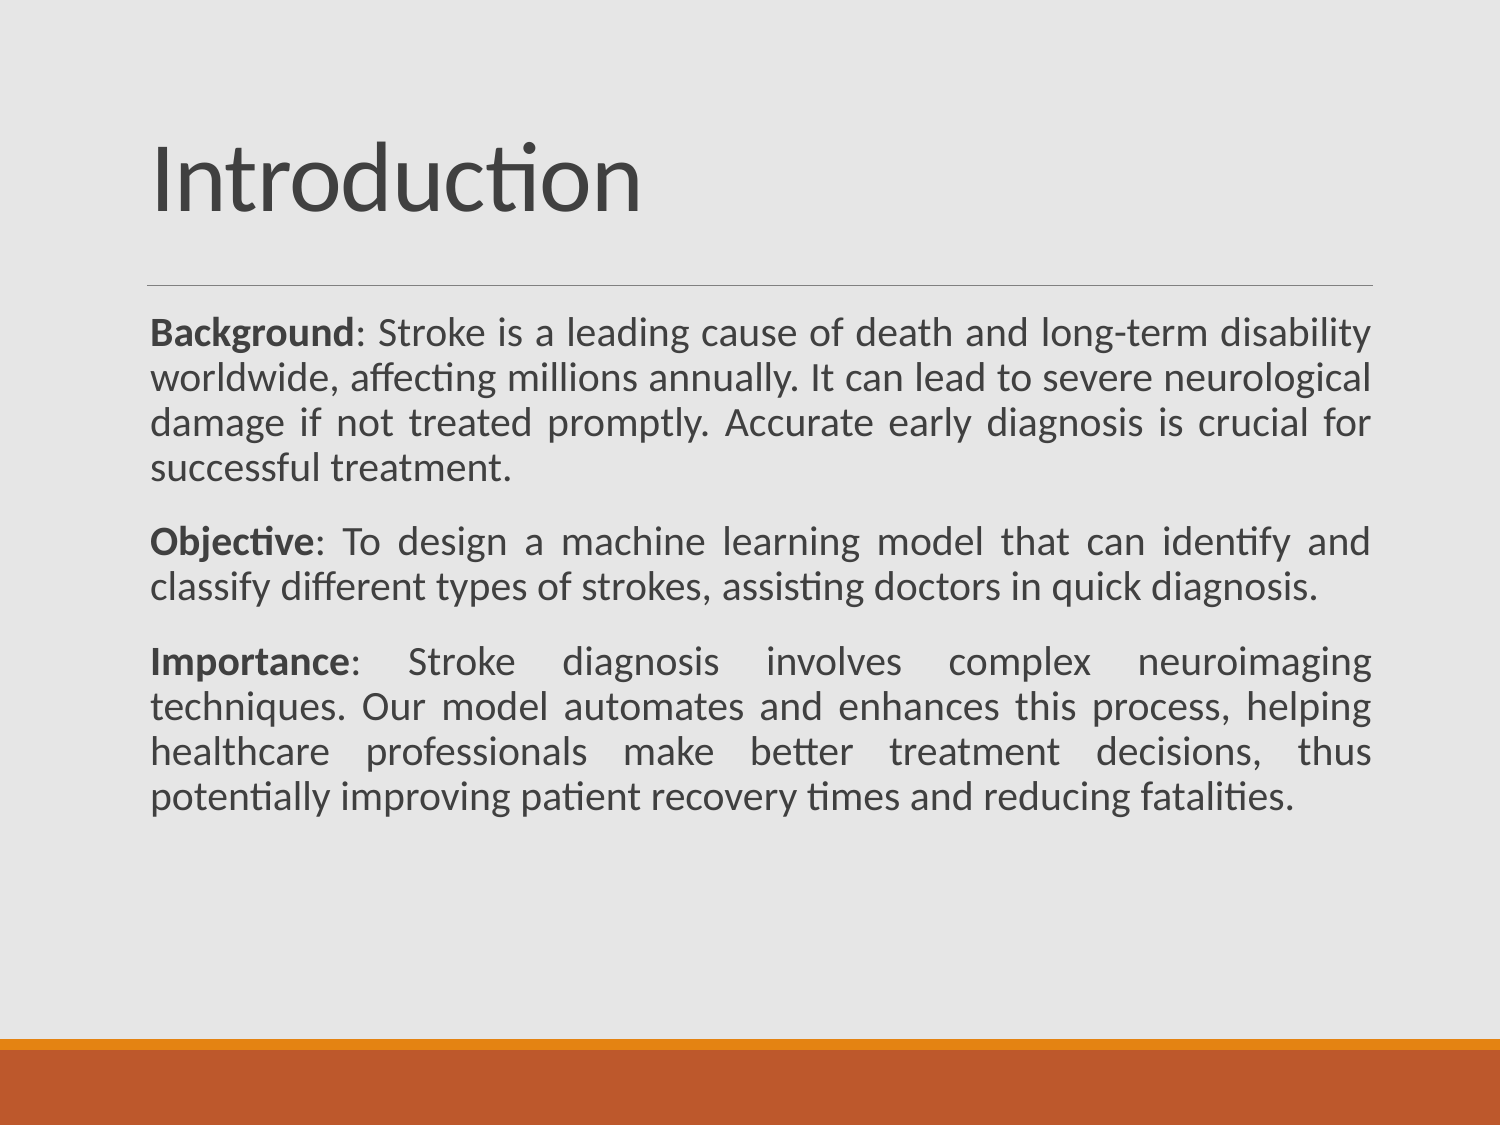

# Introduction
Background: Stroke is a leading cause of death and long-term disability worldwide, affecting millions annually. It can lead to severe neurological damage if not treated promptly. Accurate early diagnosis is crucial for successful treatment.
Objective: To design a machine learning model that can identify and classify different types of strokes, assisting doctors in quick diagnosis.
Importance: Stroke diagnosis involves complex neuroimaging techniques. Our model automates and enhances this process, helping healthcare professionals make better treatment decisions, thus potentially improving patient recovery times and reducing fatalities.